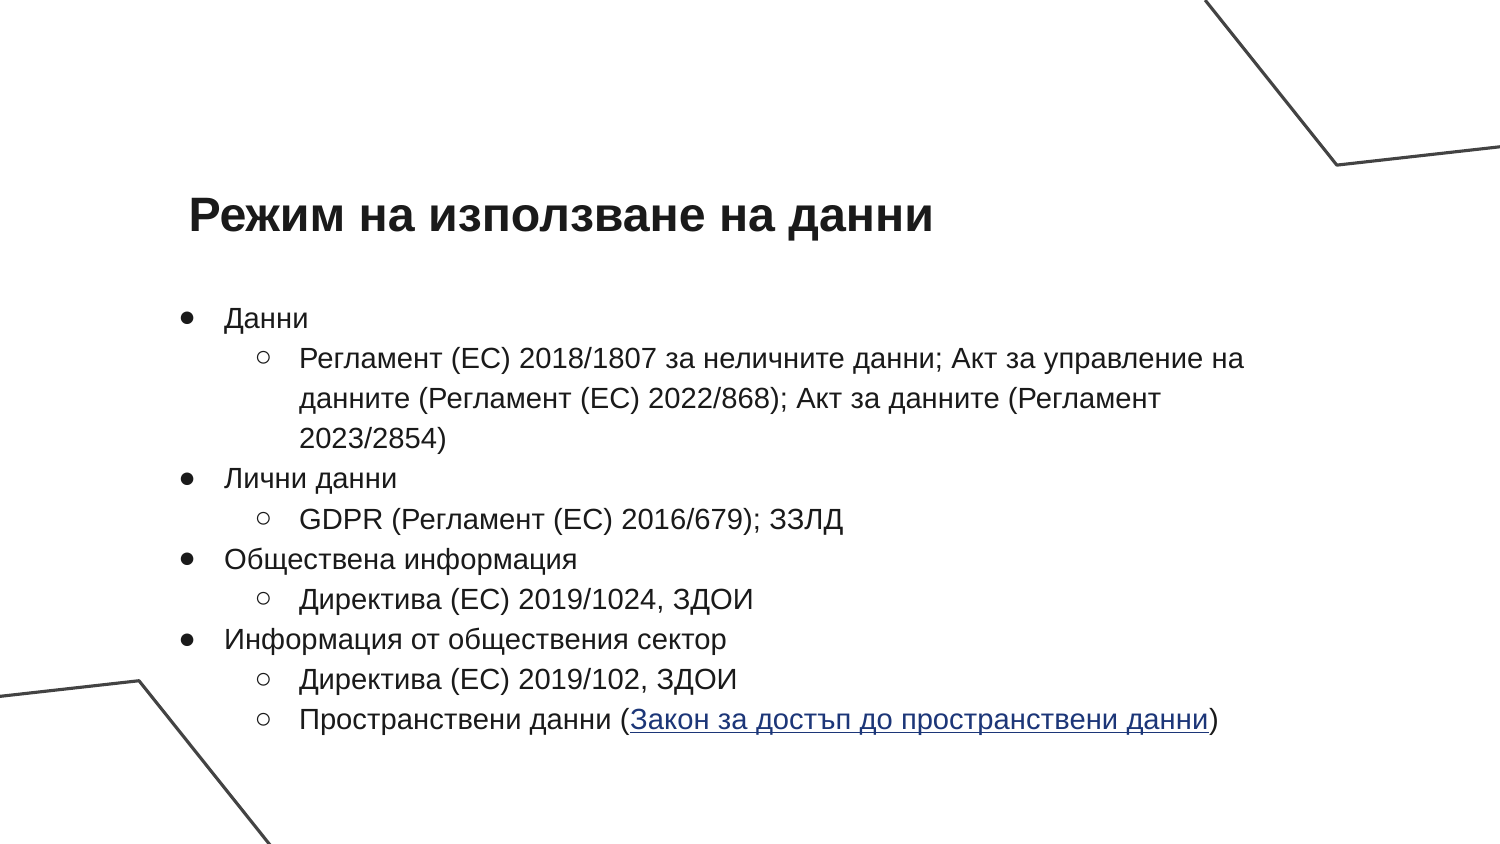

# Режим на използване на данни
Данни
Регламент (ЕС) 2018/1807 за неличните данни; Акт за управление на данните (Регламент (ЕС) 2022/868); Акт за данните (Регламент 2023/2854)
Лични данни
GDPR (Регламент (ЕС) 2016/679); ЗЗЛД
Обществена информация
Директива (ЕС) 2019/1024, ЗДОИ
Информация от обществения сектор
Директива (ЕС) 2019/102, ЗДОИ
Пространствени данни (Закон за достъп до пространствени данни)